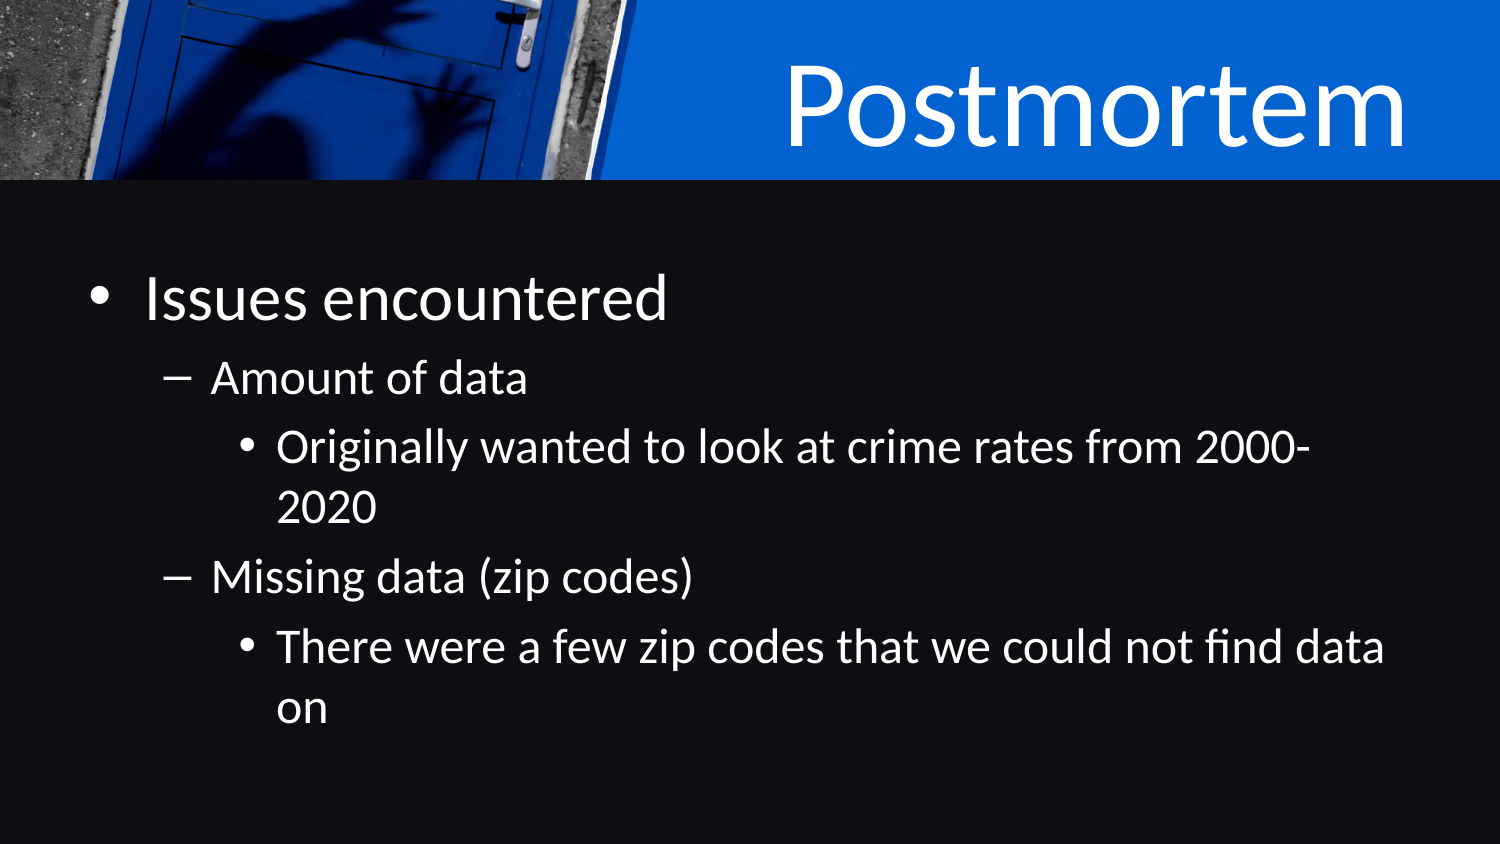

# Postmortem
Issues encountered
Amount of data
Originally wanted to look at crime rates from 2000-2020
Missing data (zip codes)
There were a few zip codes that we could not find data on